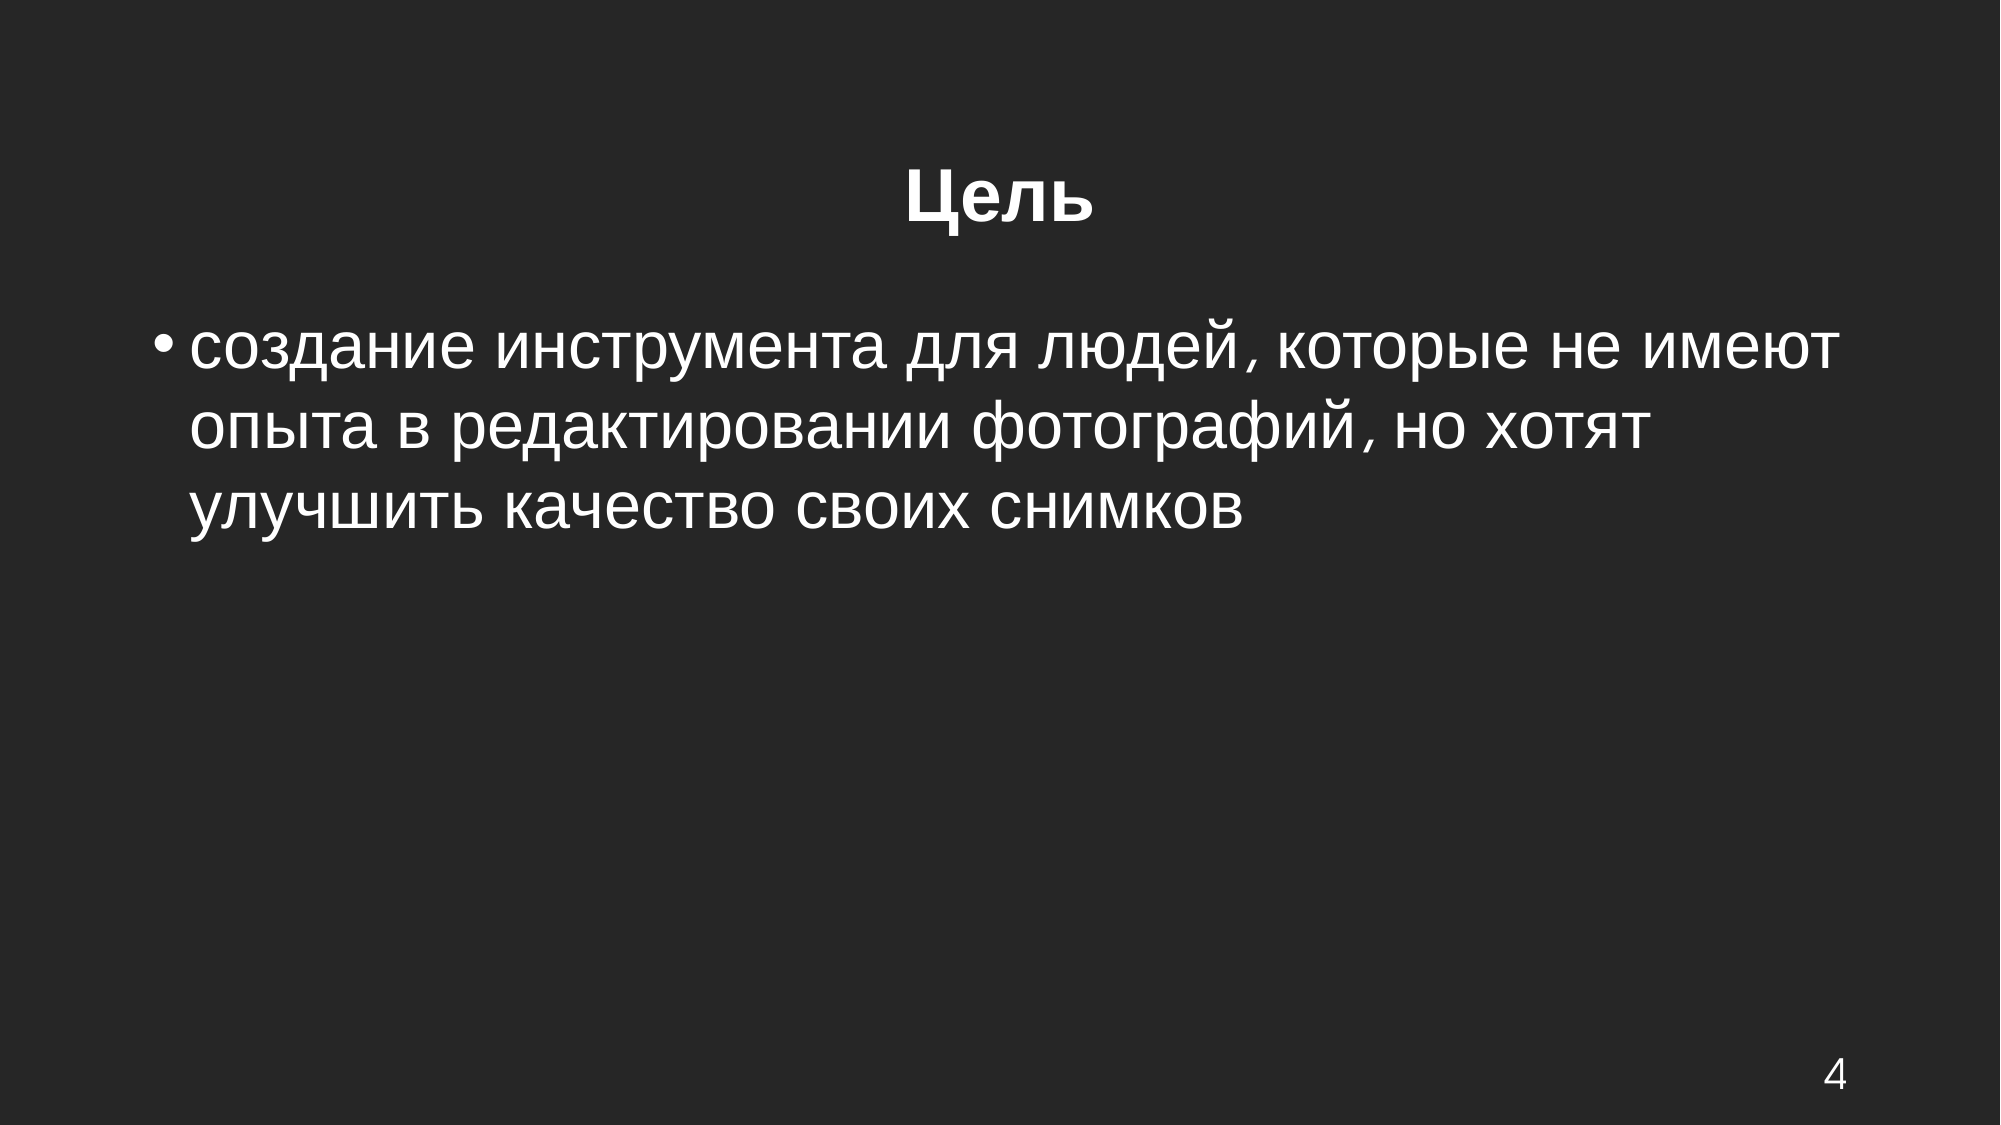

# Цель
создание инструмента для людей, которые не имеют опыта в редактировании фотографий, но хотят улучшить качество своих снимков

4